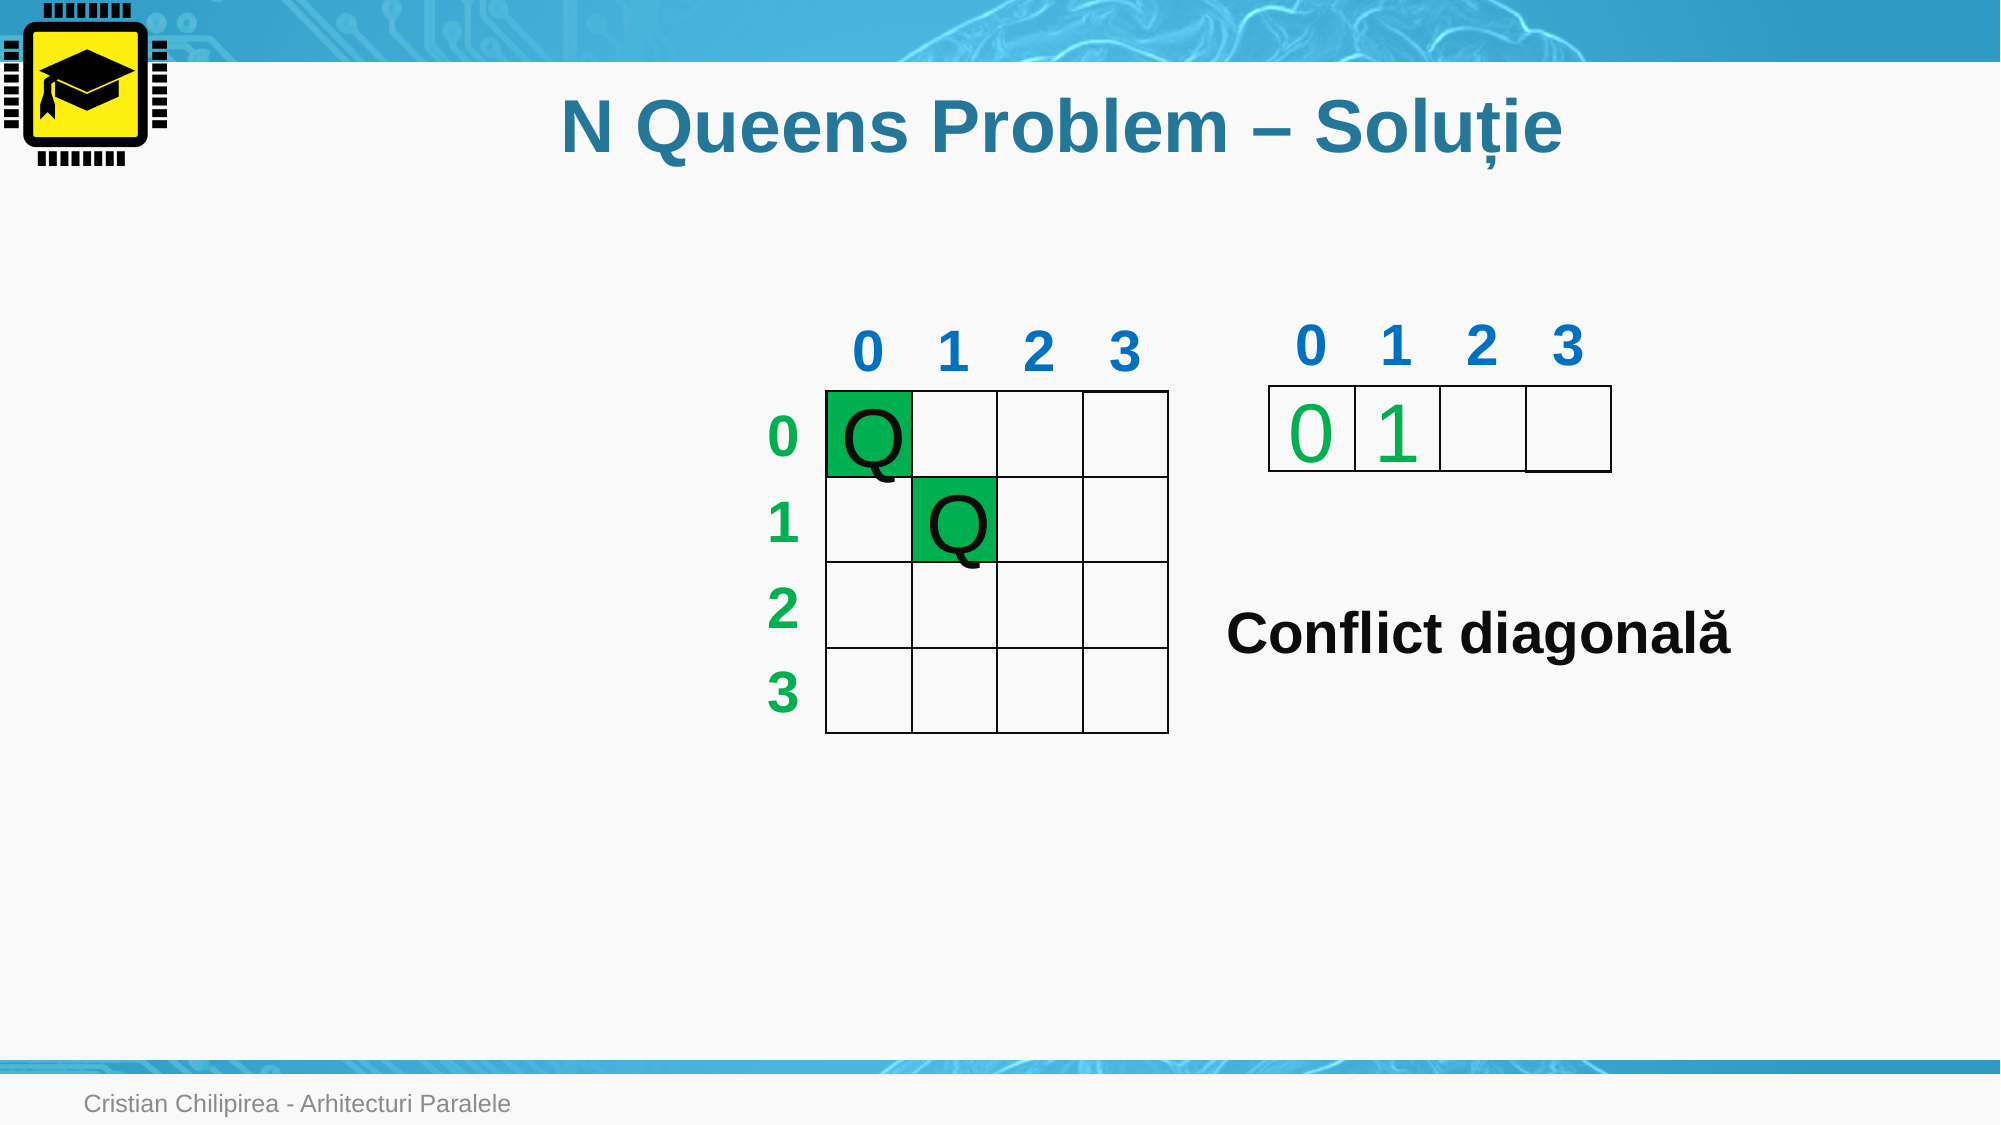

# N Queens Problem – Soluție
2
3
0
1
2
3
0
1
0
1

0
Q

1

Q

2

Conflict diagonală
3

Cristian Chilipirea - Arhitecturi Paralele